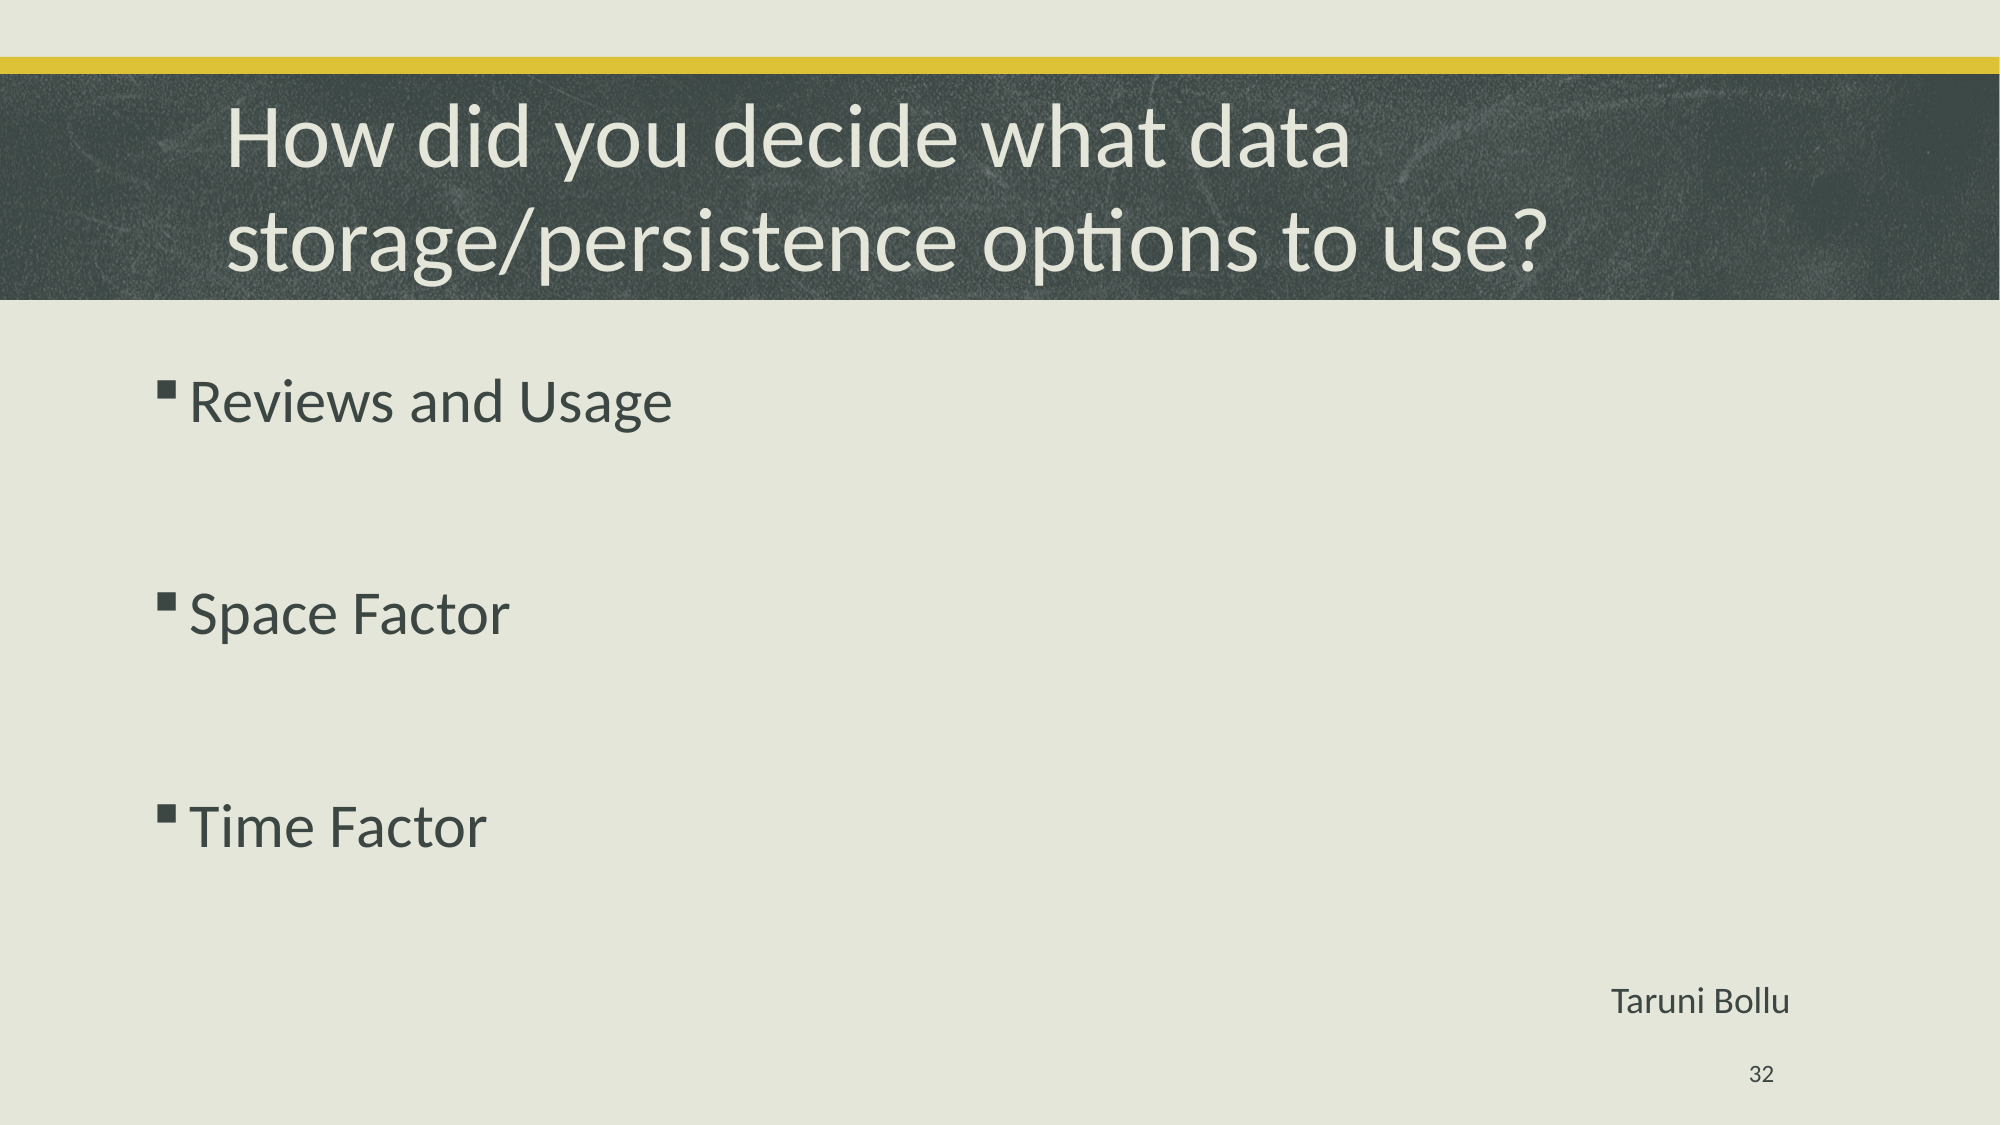

# How did you decide what data storage/persistence options to use?
Reviews and Usage

Space Factor

Time Factor

Taruni Bollu
32